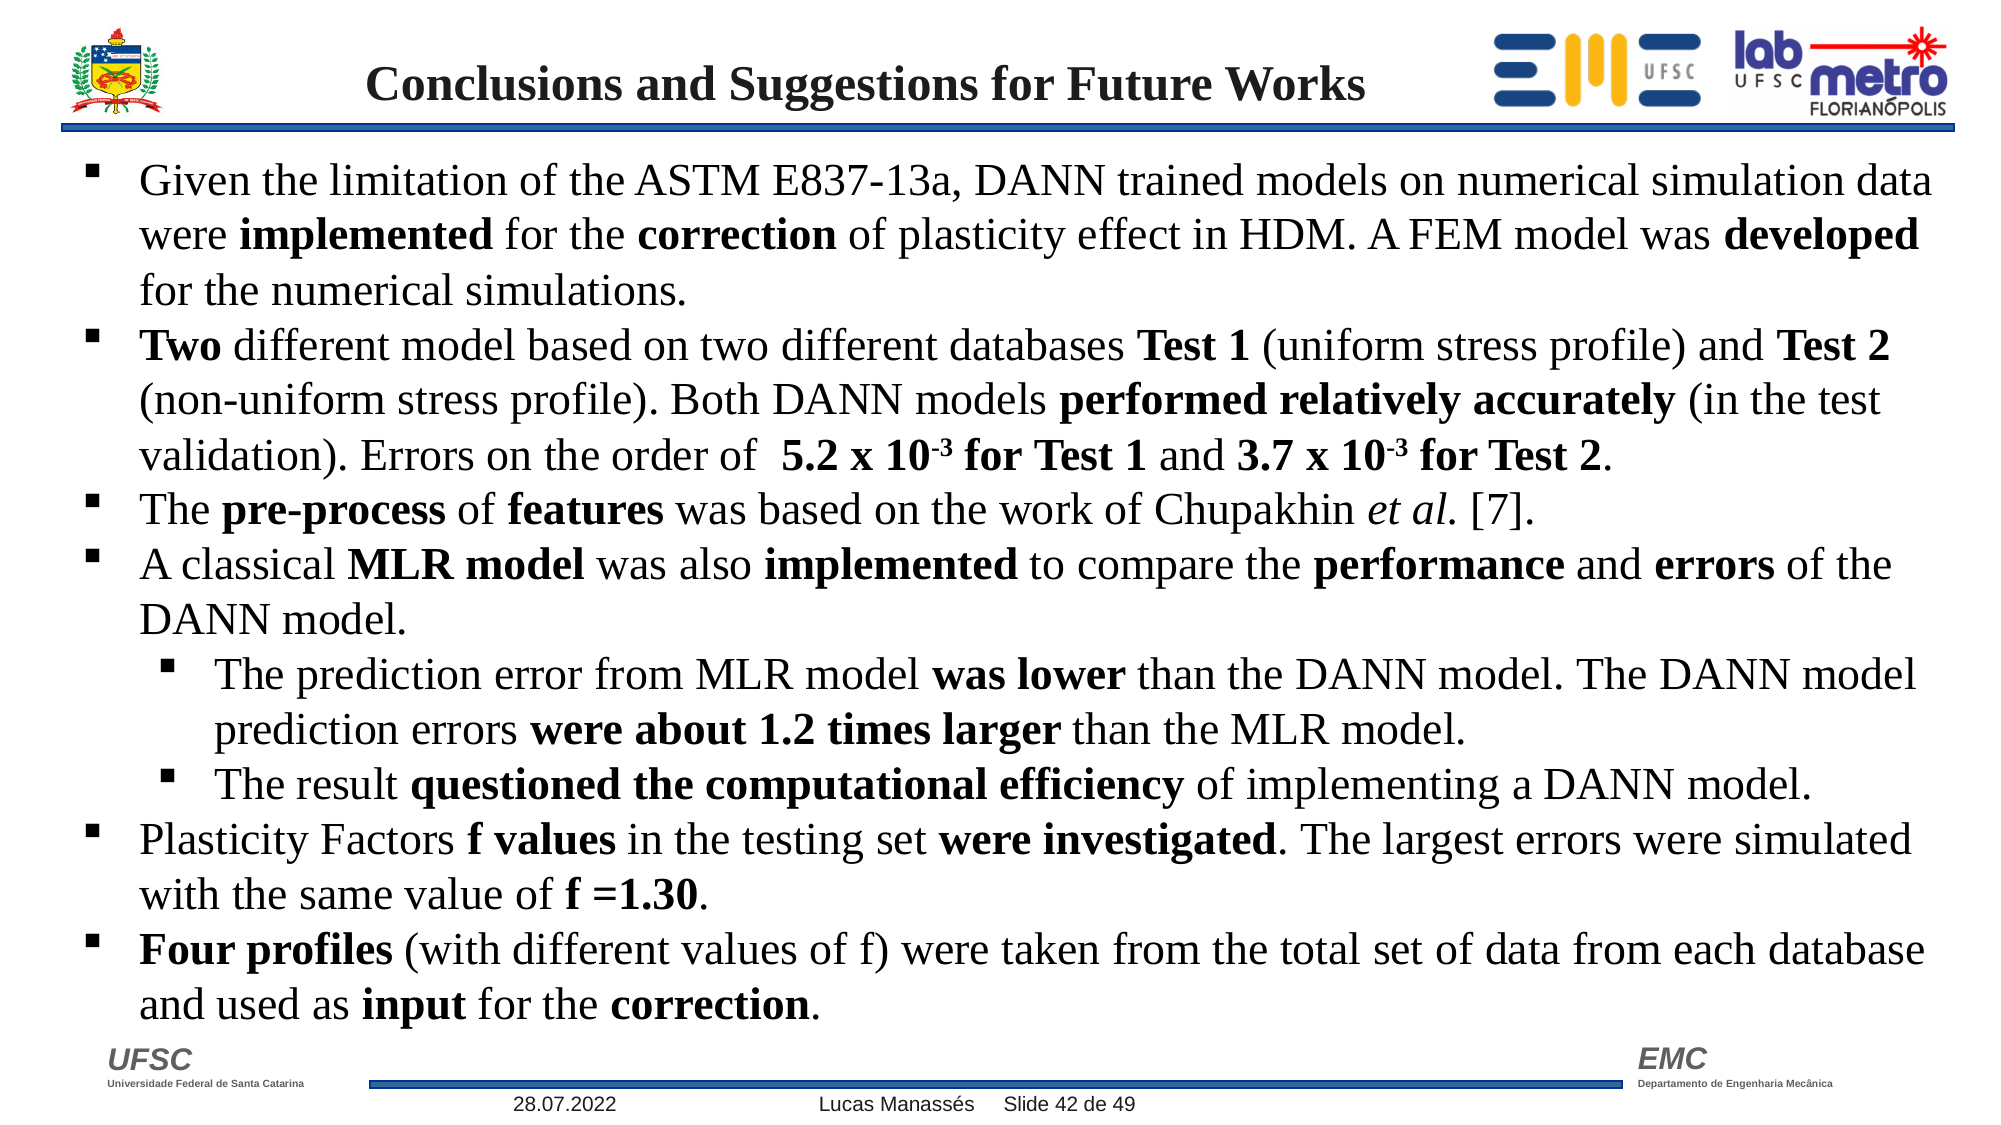

Given the limitation of the ASTM E837-13a, DANN trained models on numerical simulation data were implemented for the correction of plasticity effect in HDM. A FEM model was developed for the numerical simulations.
Two different model based on two different databases Test 1 (uniform stress profile) and Test 2 (non-uniform stress profile). Both DANN models performed relatively accurately (in the test validation). Errors on the order of  5.2 x 10-3 for Test 1 and 3.7 x 10-3 for Test 2.
The pre-process of features was based on the work of Chupakhin et al. [7].
A classical MLR model was also implemented to compare the performance and errors of the DANN model.
The prediction error from MLR model was lower than the DANN model. The DANN model prediction errors were about 1.2 times larger than the MLR model.
The result questioned the computational efficiency of implementing a DANN model.
Plasticity Factors f values in the testing set were investigated. The largest errors were simulated with the same value of f =1.30.
Four profiles (with different values of f) were taken from the total set of data from each database and used as input for the correction.